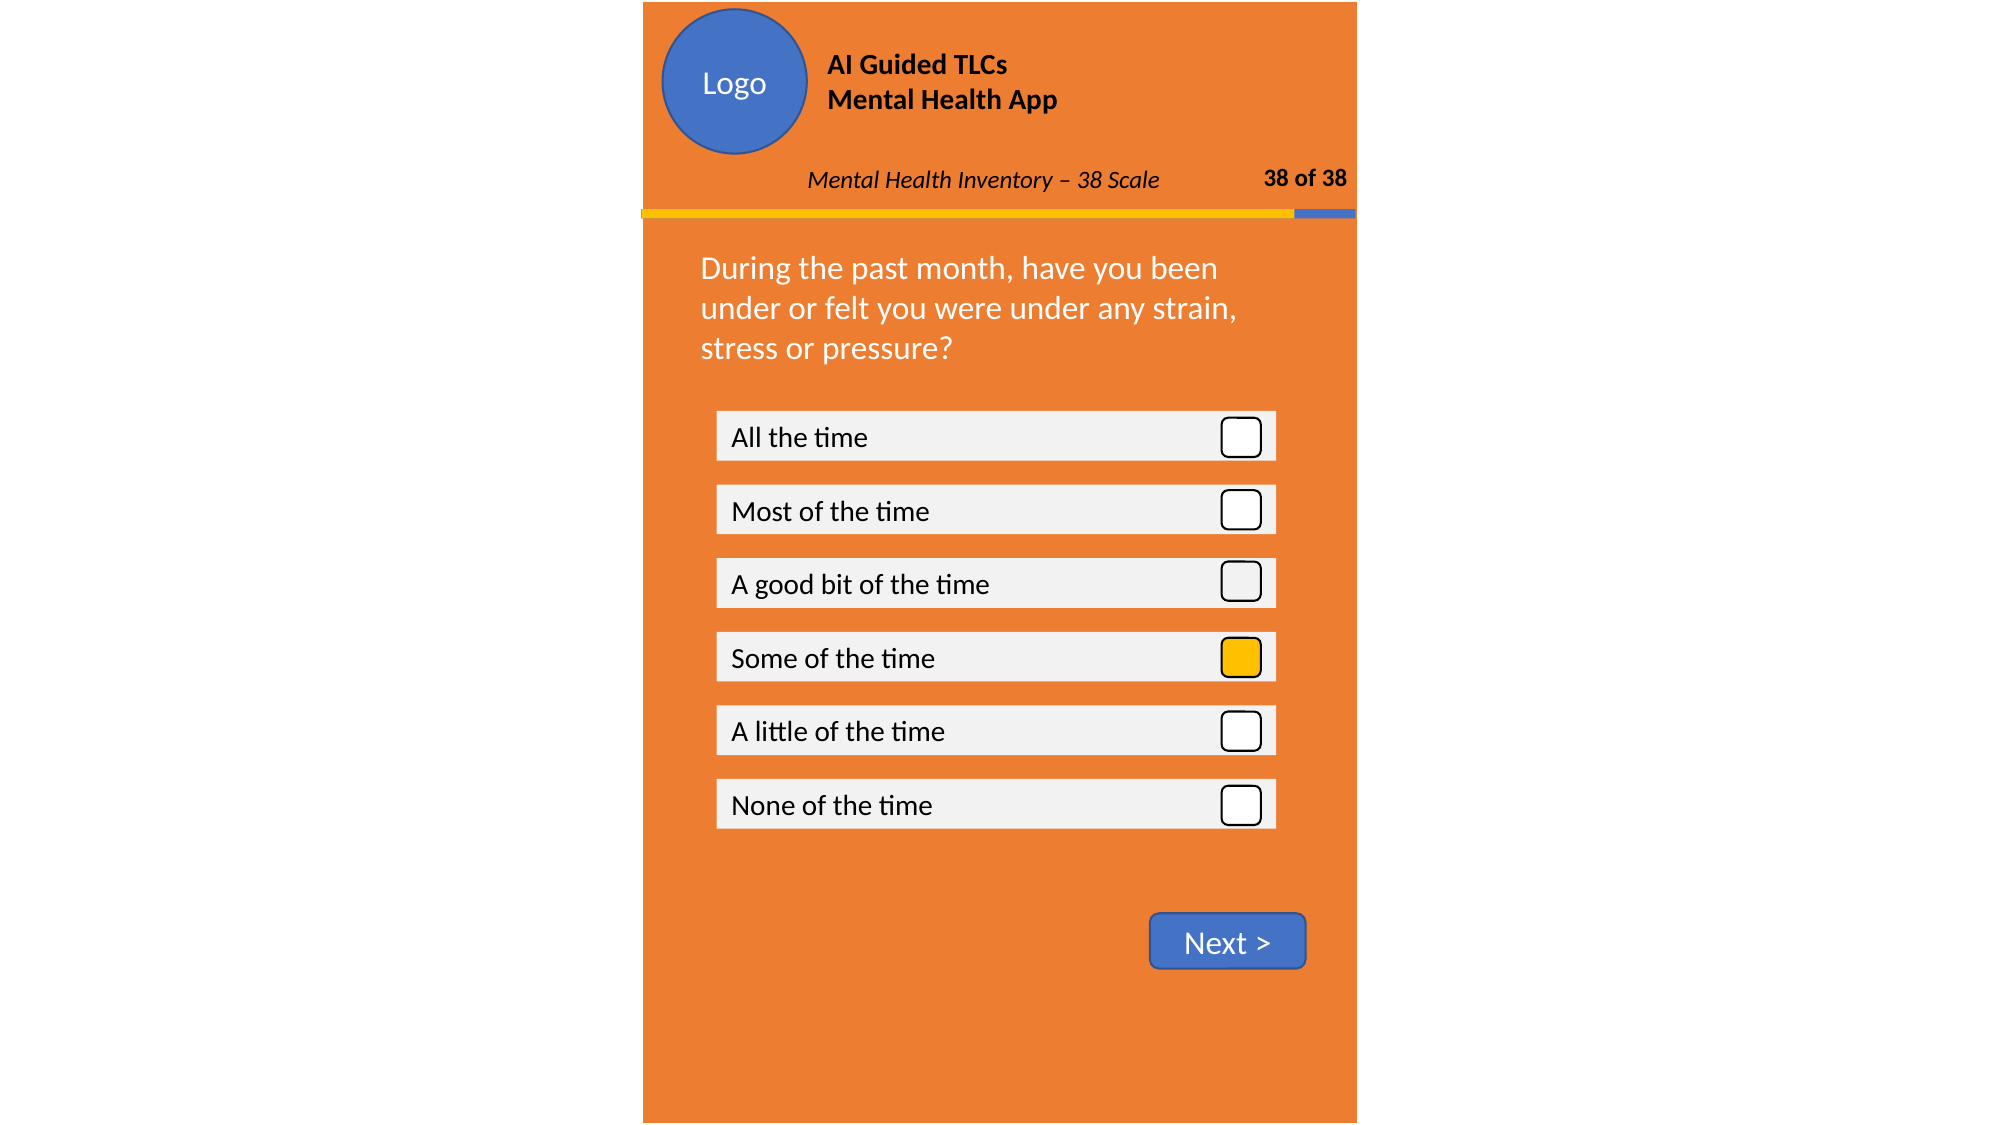

Logo
AI Guided TLCs Mental Health App
38 of 38
Mental Health Inventory – 38 Scale

During the past month, have you been under or felt you were under any strain, stress or pressure?
All the time

Most of the time

A good bit of the time

Some of the time

A little of the time

None of the time

Next >